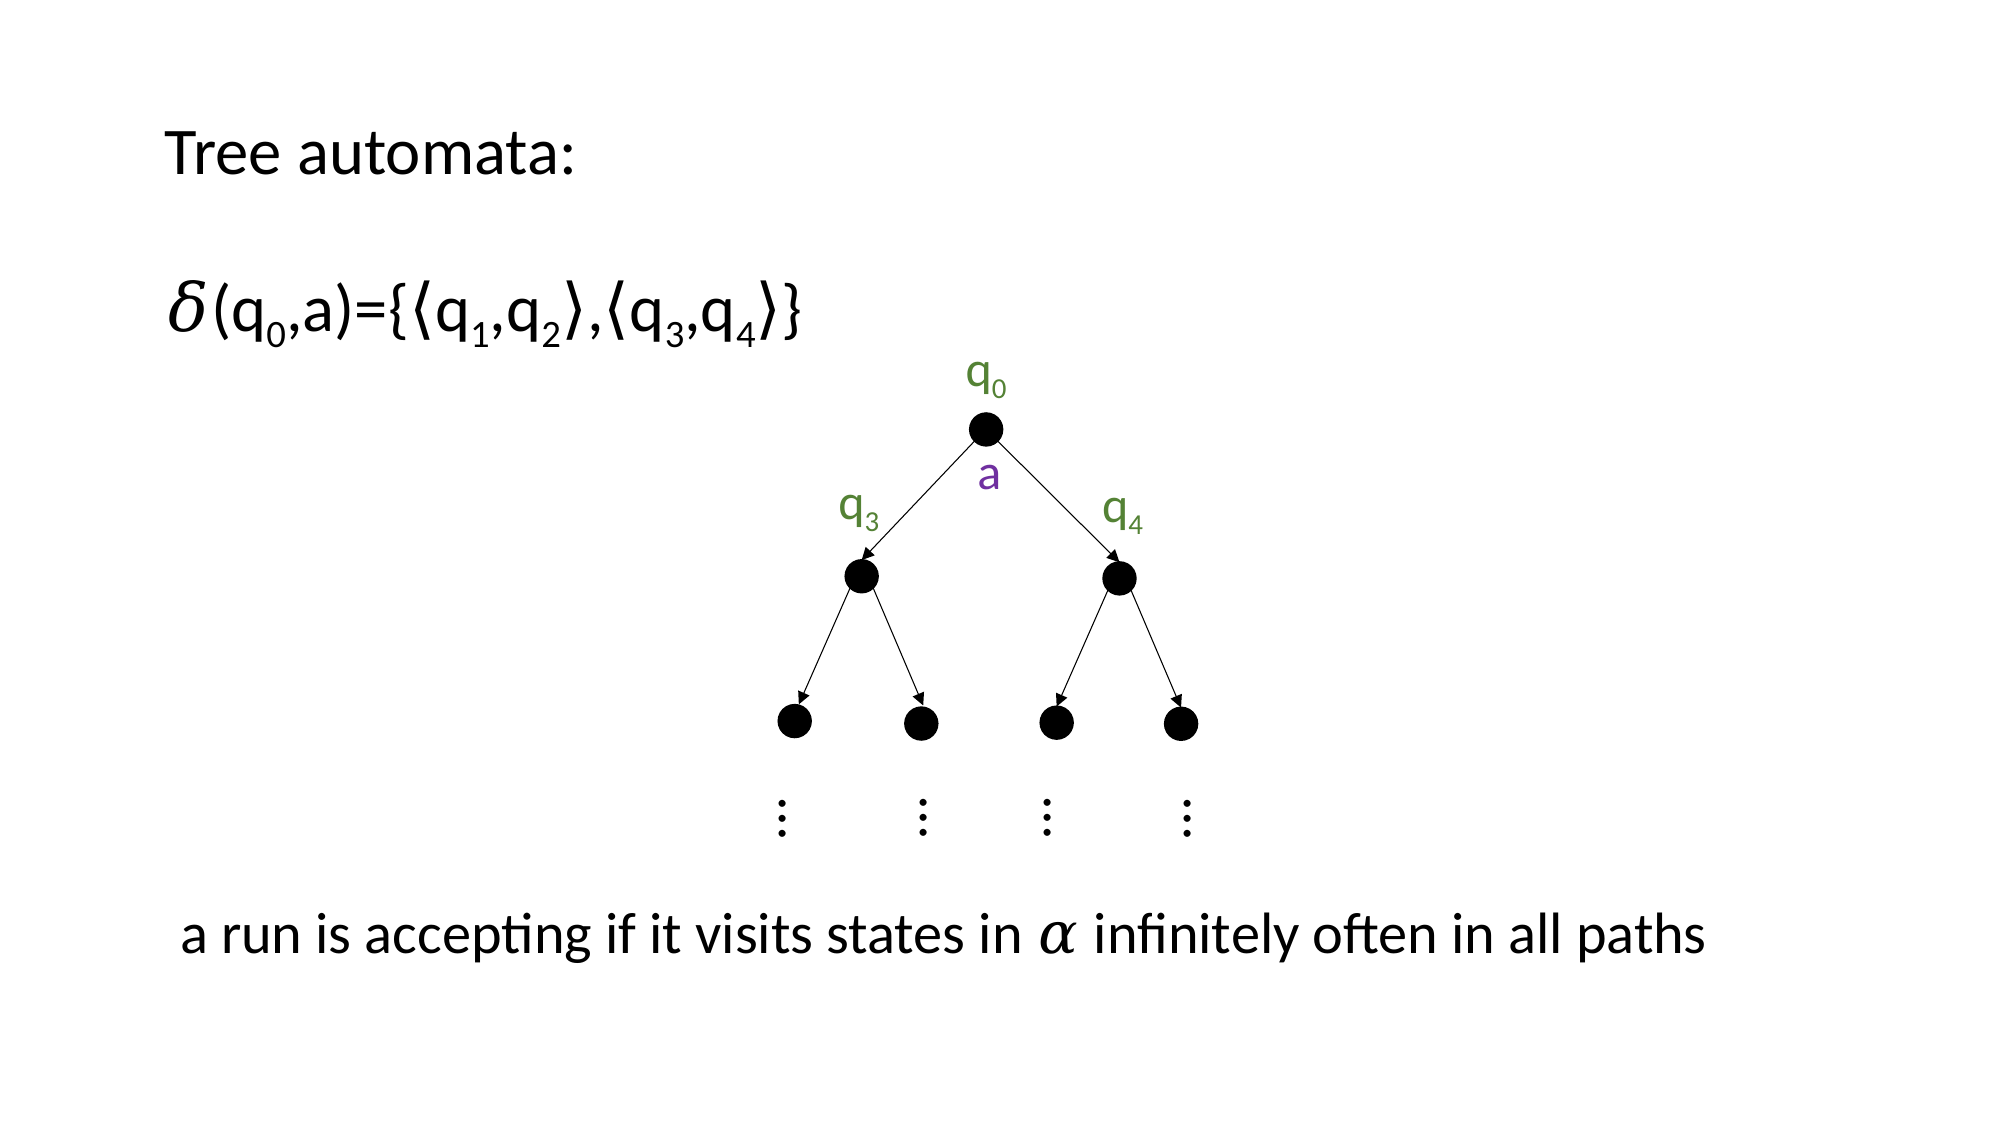

Tree automata:
𝛿(q0,a)={⟨q1,q2⟩,⟨q3,q4⟩}
q0

...
...
...
...
a
q3
q4
a run is accepting if it visits states in 𝛼 infinitely often in all paths